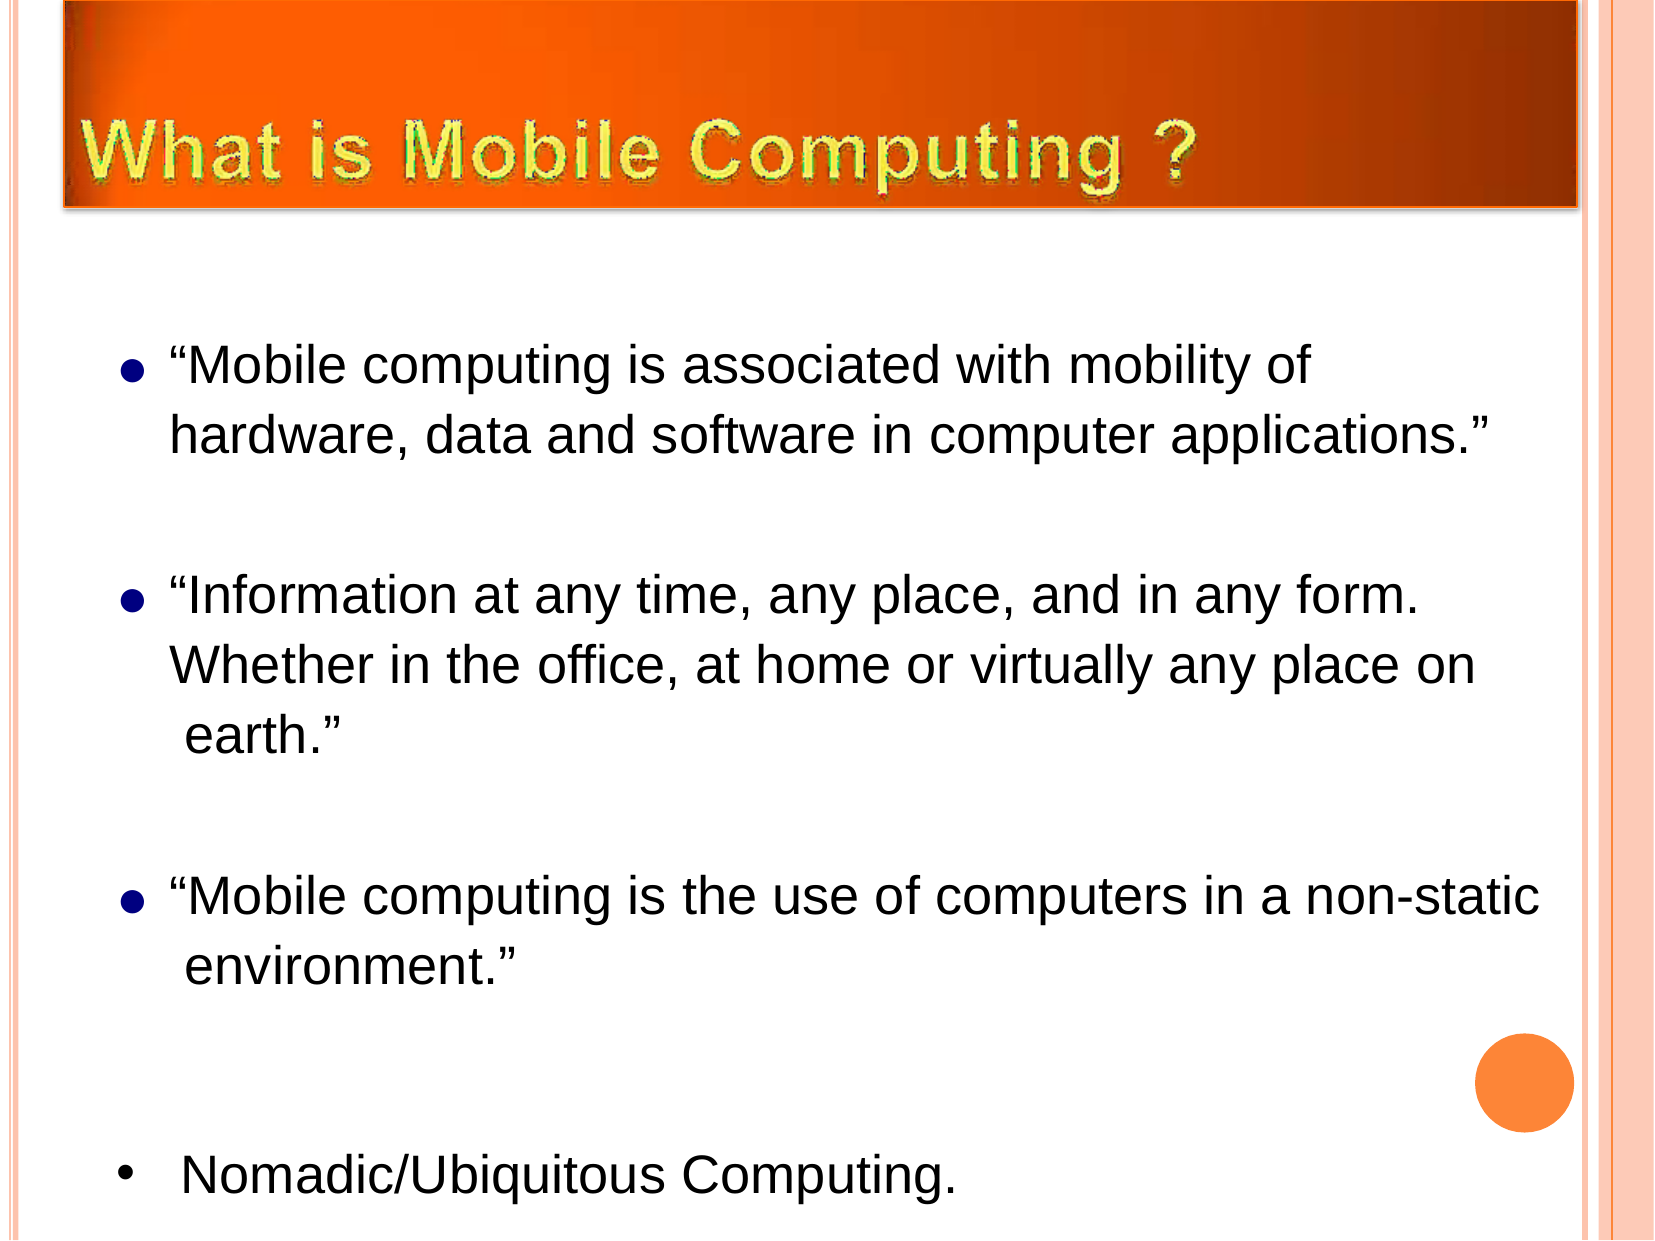

“Mobile computing is associated with mobility of  hardware, data and software in computer applications.”

“Information at any time, any place, and in any form.  Whether in the office, at home or virtually any place on  earth.”

“Mobile computing is the use of computers in a non-static  environment.”

Nomadic/Ubiquitous Computing.